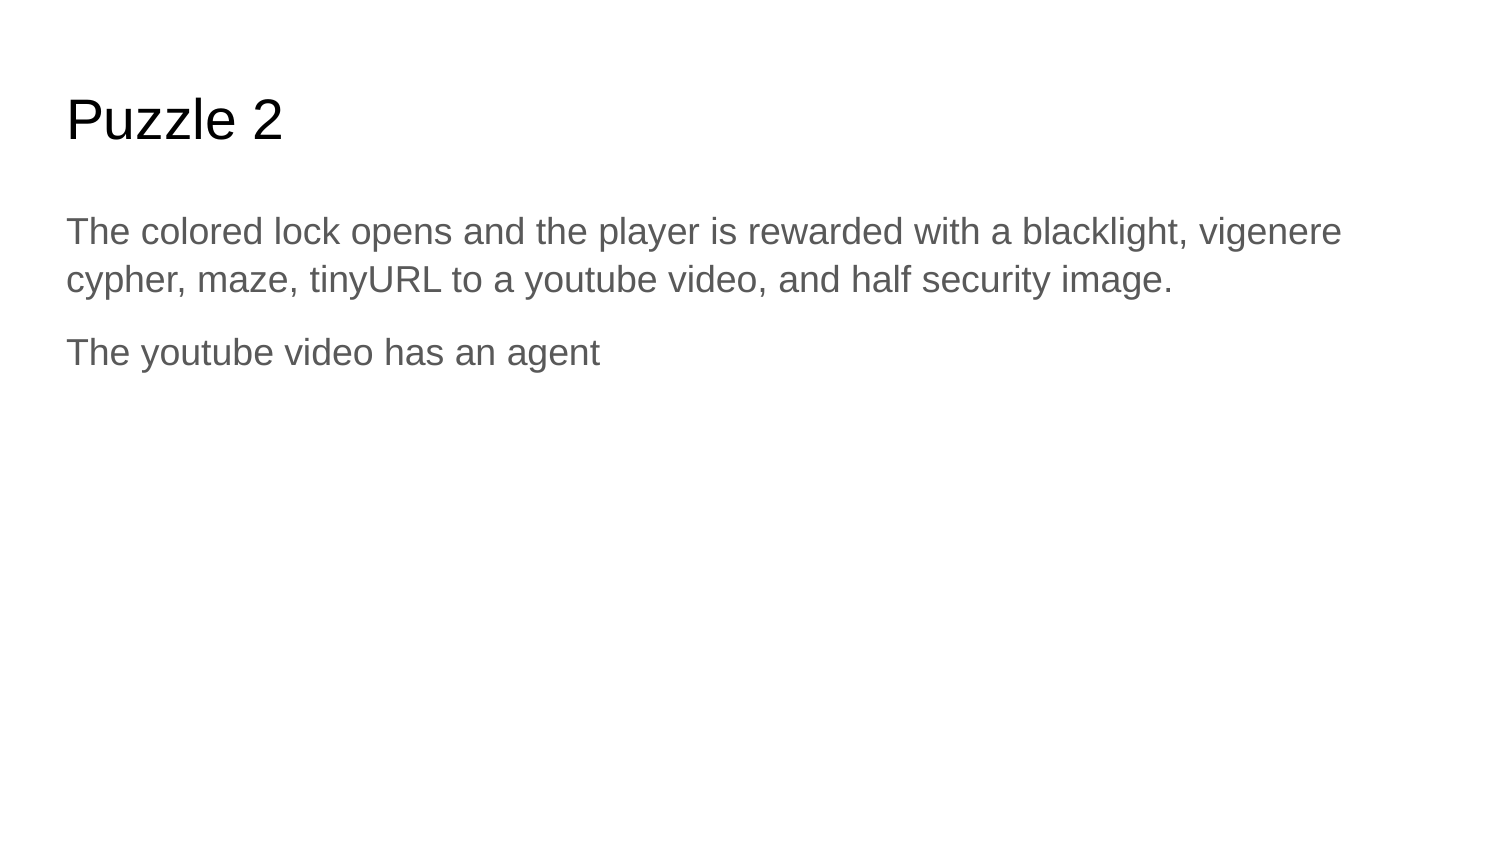

# Puzzle 2
The colored lock opens and the player is rewarded with a blacklight, vigenere cypher, maze, tinyURL to a youtube video, and half security image.
The youtube video has an agent